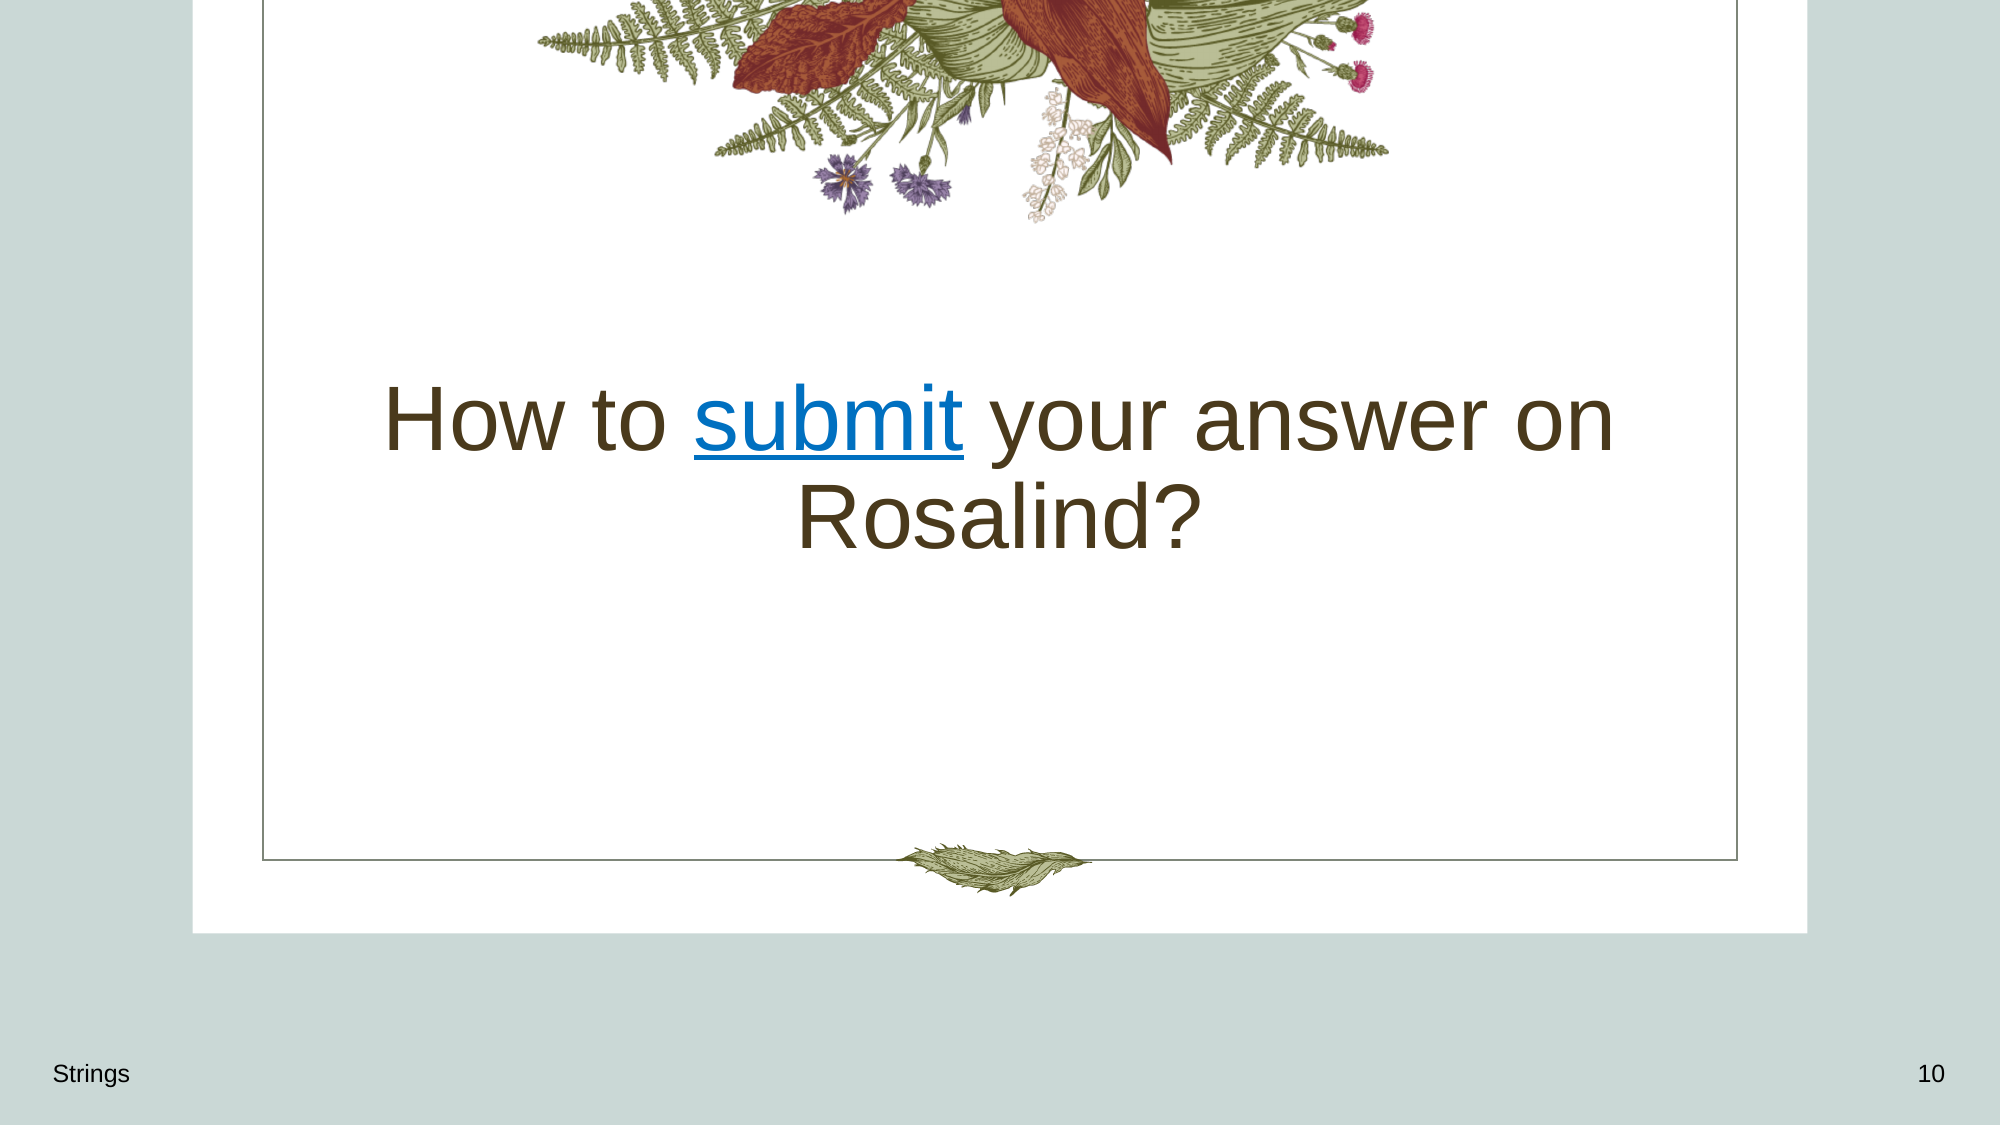

# How to submit your answer on Rosalind?
Strings
10